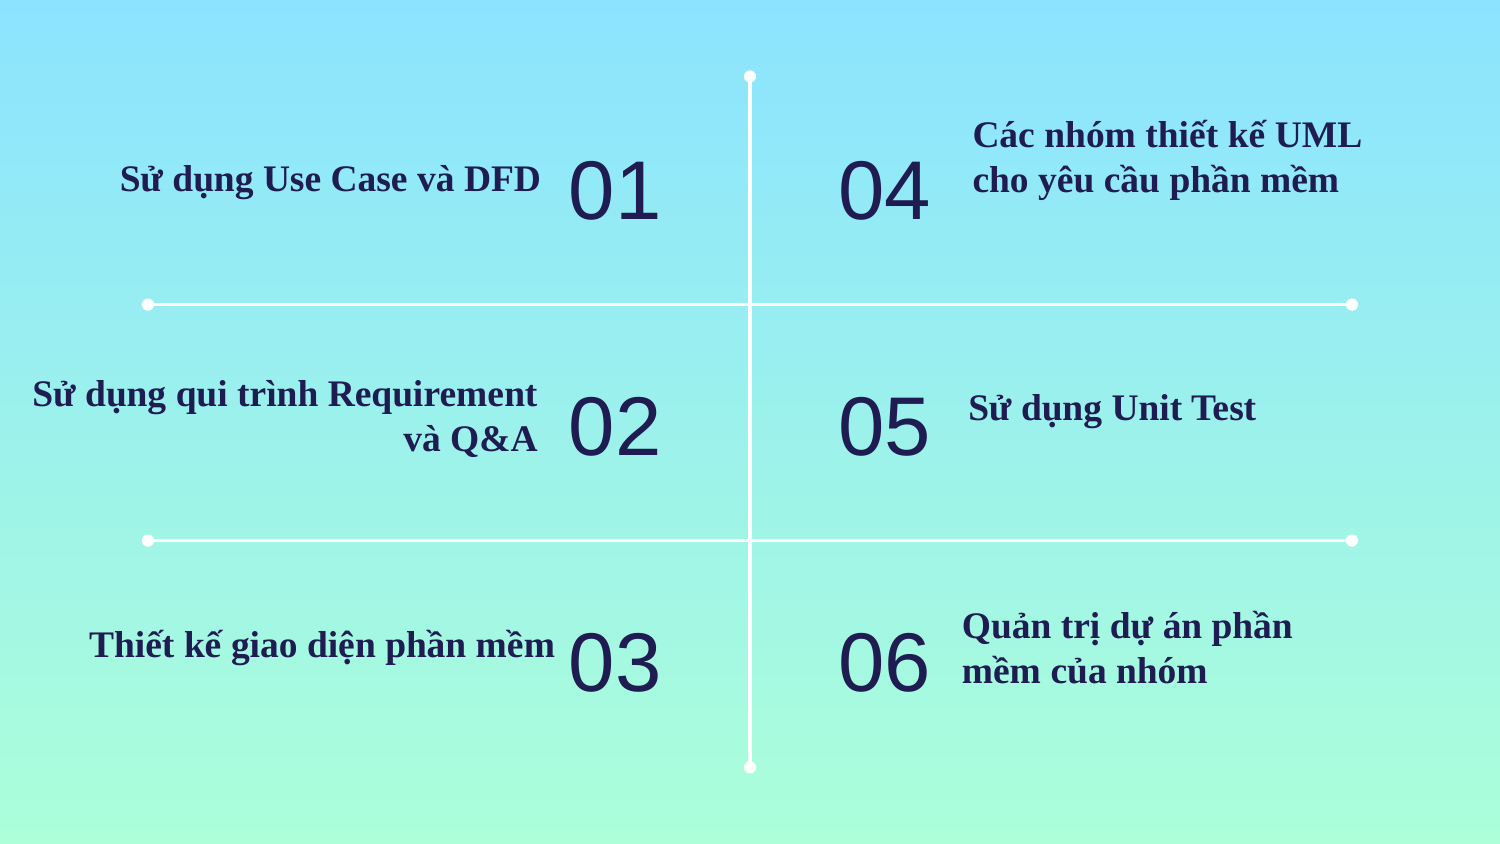

01
04
# Sử dụng Use Case và DFD
Các nhóm thiết kế UML cho yêu cầu phần mềm
02
05
Sử dụng Unit Test
Sử dụng qui trình Requirement và Q&A
03
06
Thiết kế giao diện phần mềm
Quản trị dự án phần mềm của nhóm